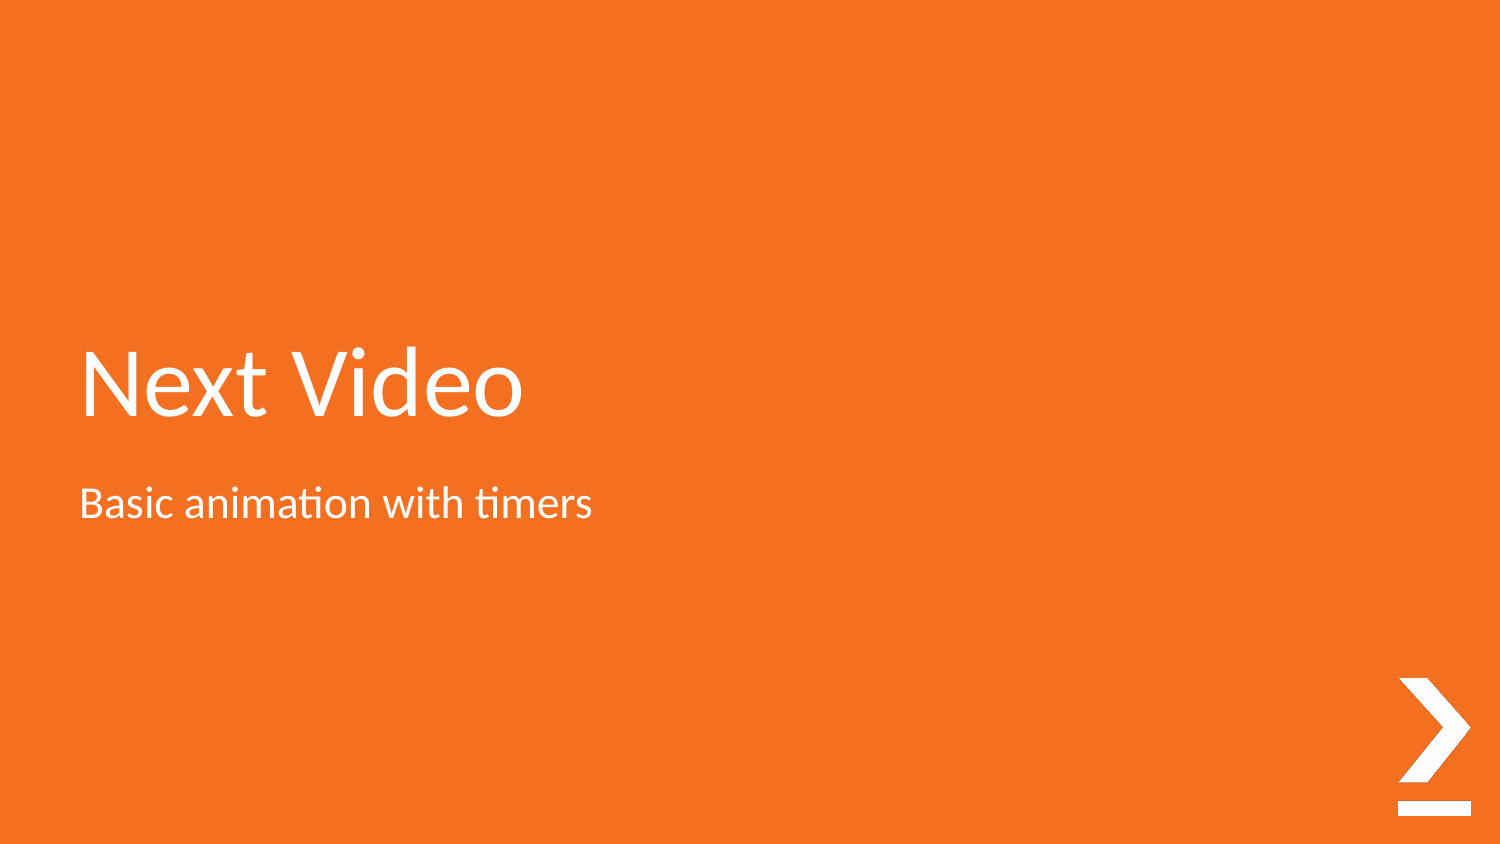

# Next Video
Basic animation with timers